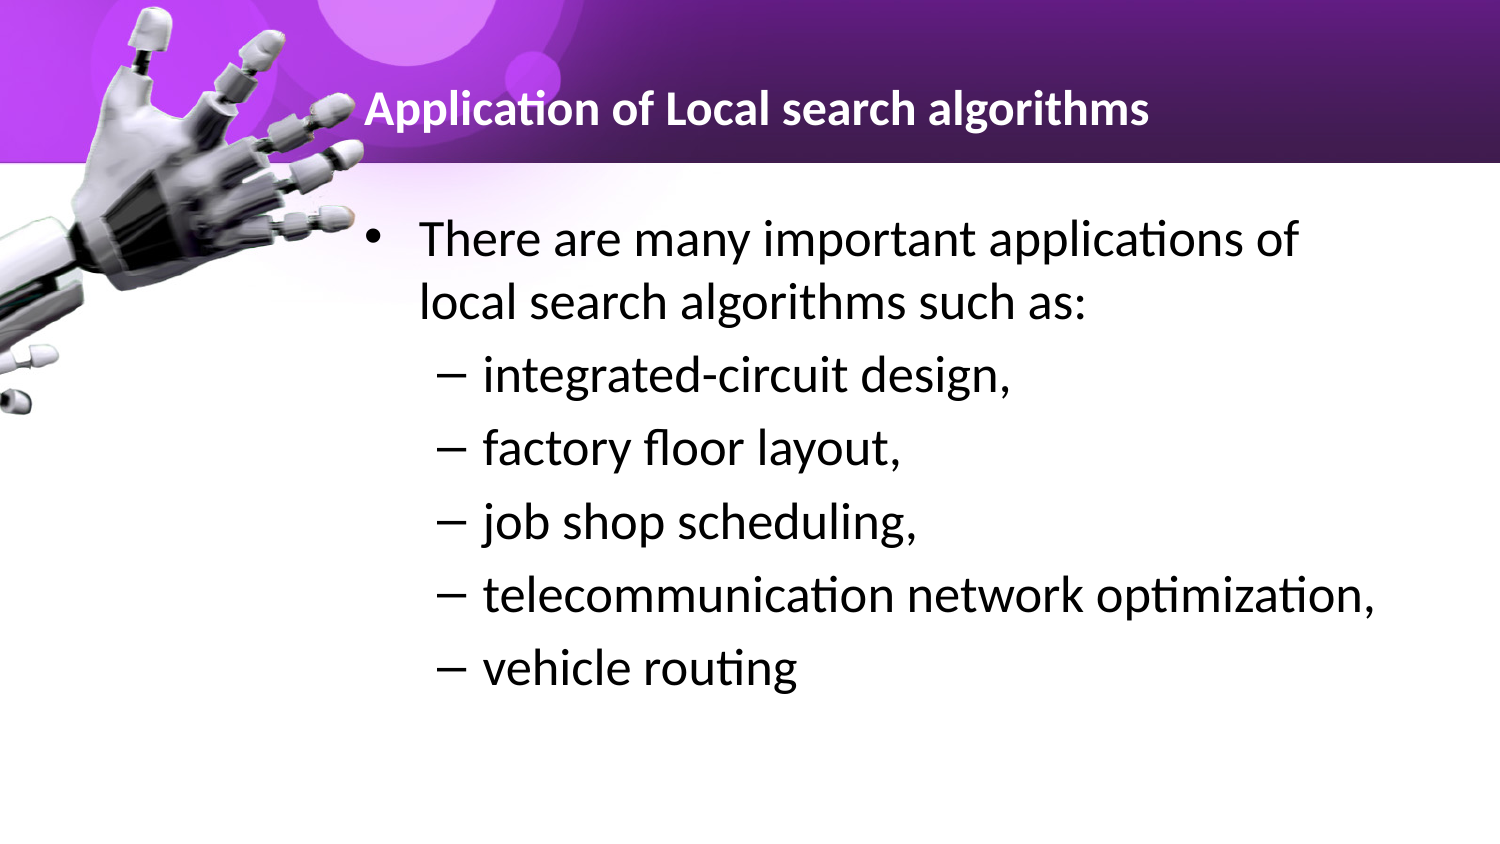

# Application of Local search algorithms
There are many important applications of local search algorithms such as:
integrated-circuit design,
factory floor layout,
job shop scheduling,
telecommunication network optimization,
vehicle routing